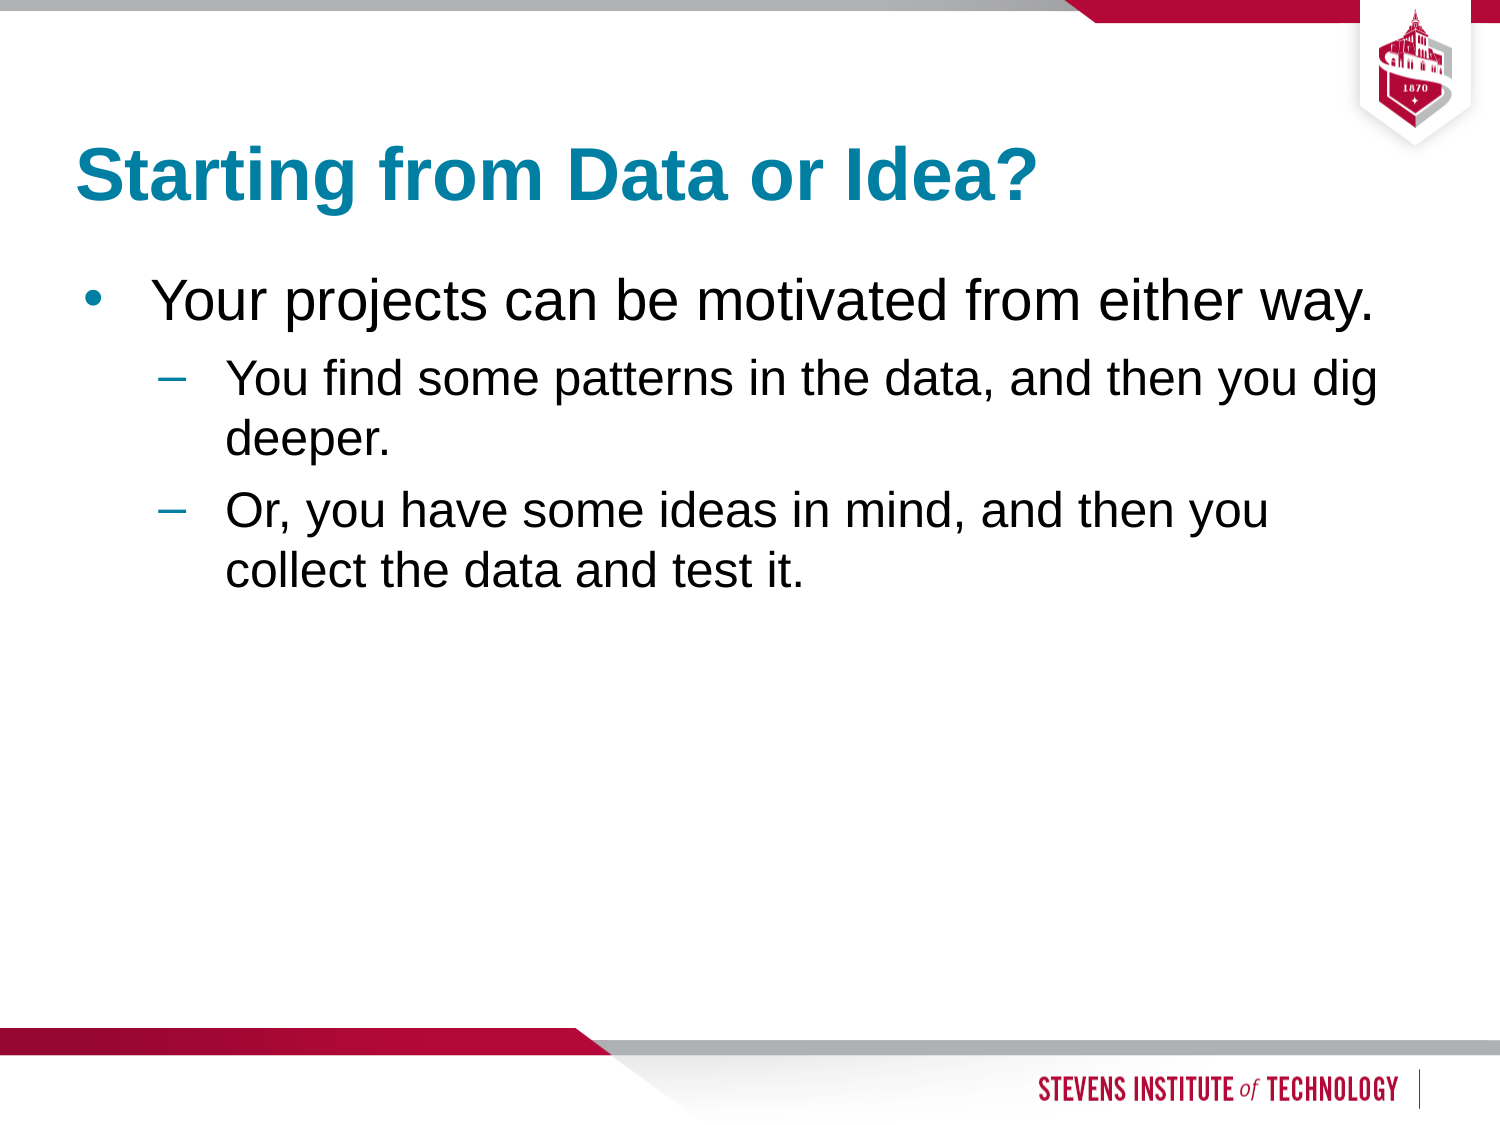

13
# Starting from Data or Idea?
Your projects can be motivated from either way.
You find some patterns in the data, and then you dig deeper.
Or, you have some ideas in mind, and then you collect the data and test it.